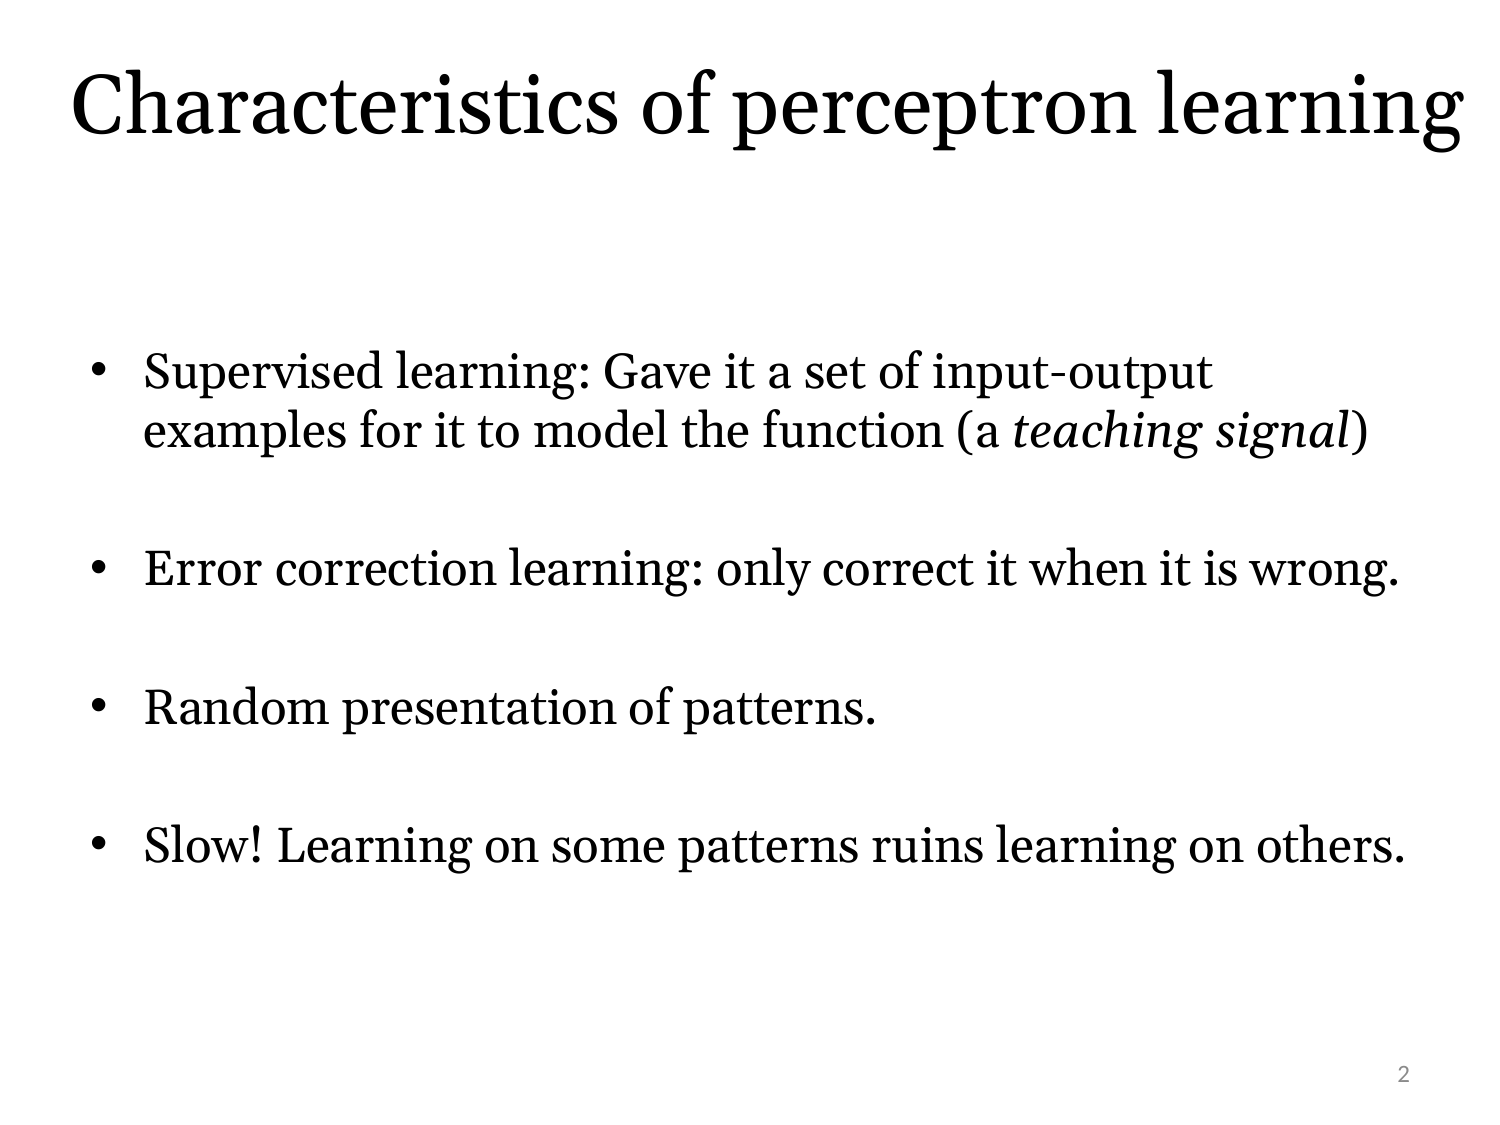

# Characteristics of perceptron learning

Supervised learning: Gave it a set of input-output examples for it to model the function (a teaching signal)

Error correction learning: only correct it when it is wrong.

Random presentation of patterns.

Slow! Learning on some patterns ruins learning on others.

2